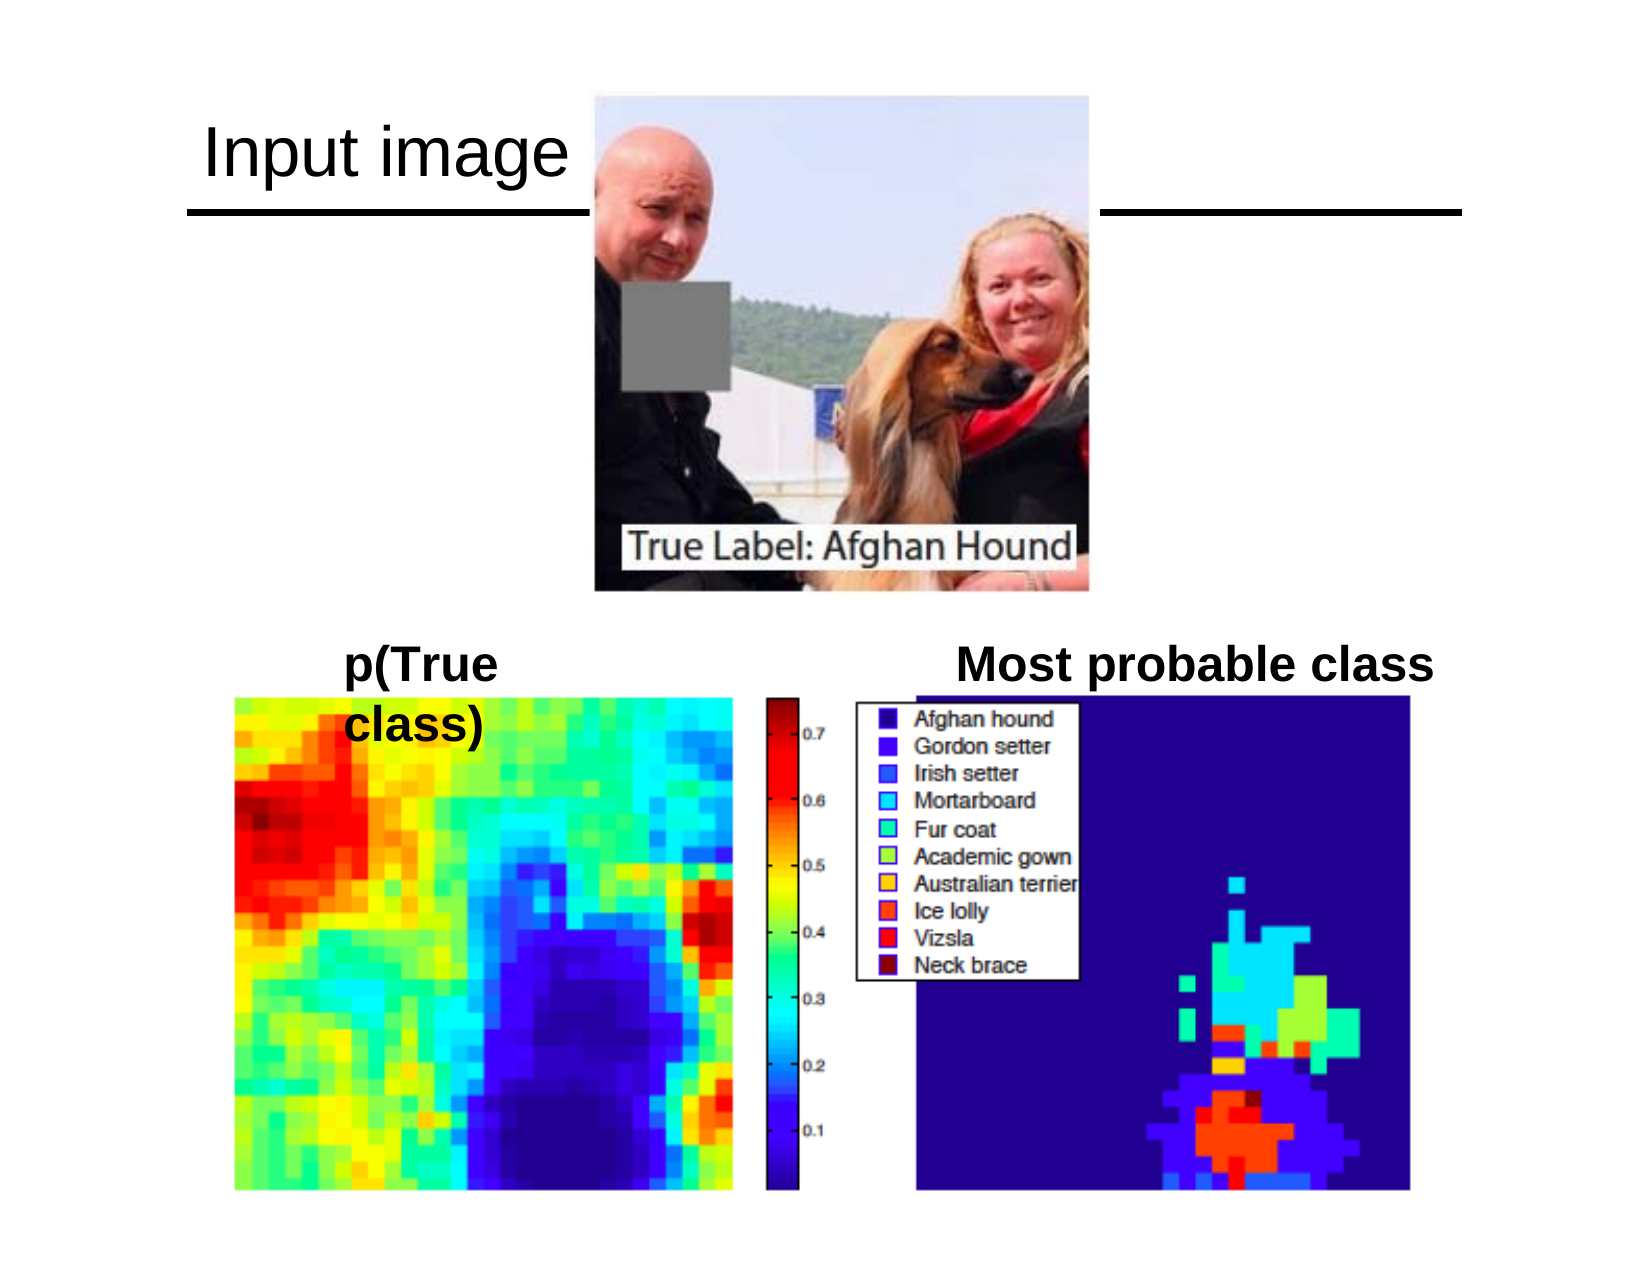

# Input image
p(True class)
Most probable class